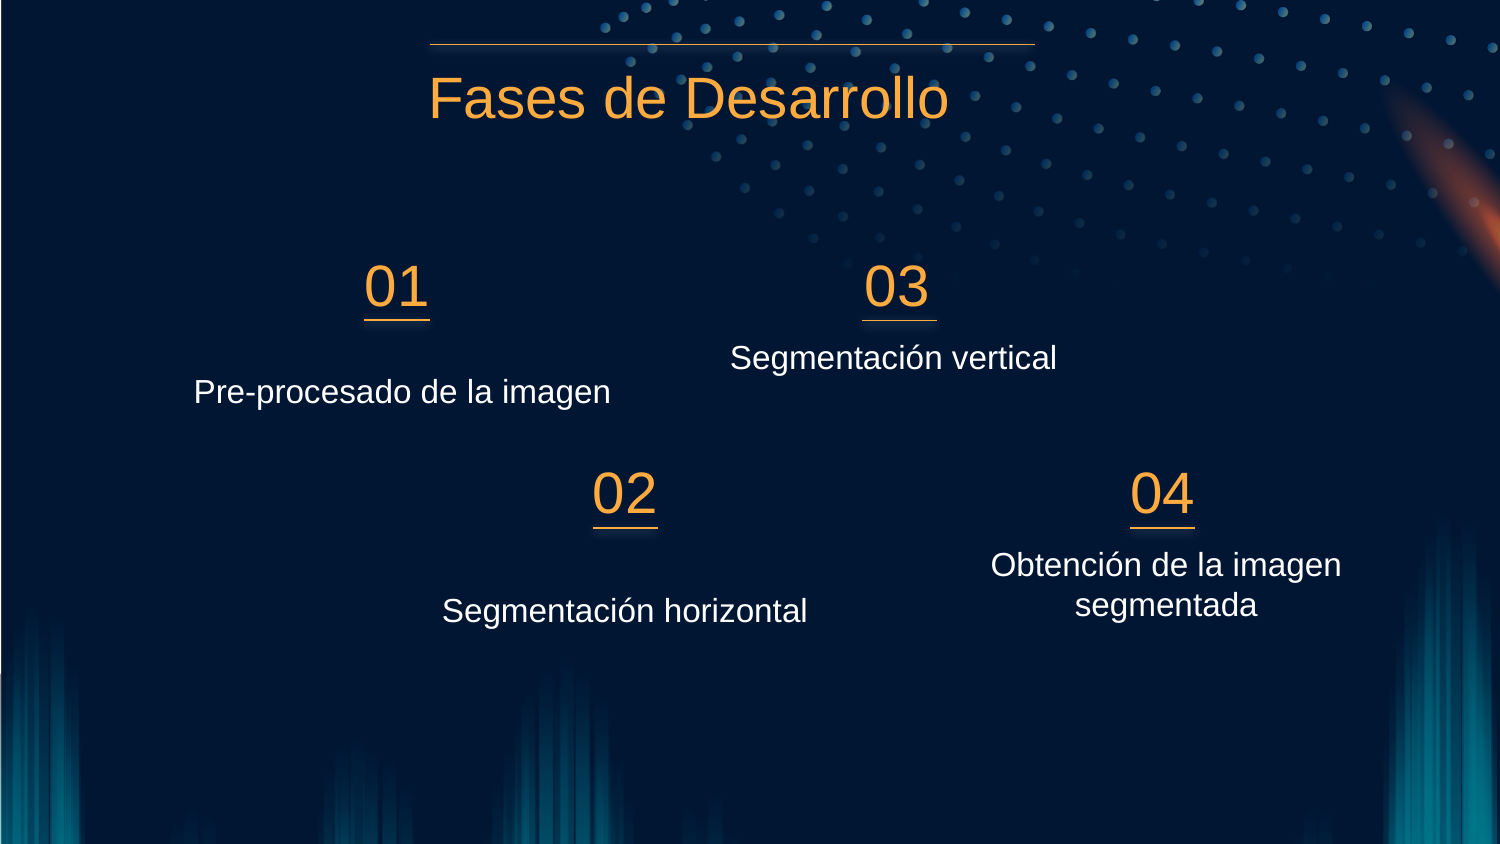

# Fases de Desarrollo
01
03
Segmentación vertical
Pre-procesado de la imagen
02
04
Obtención de la imagen segmentada
Segmentación horizontal